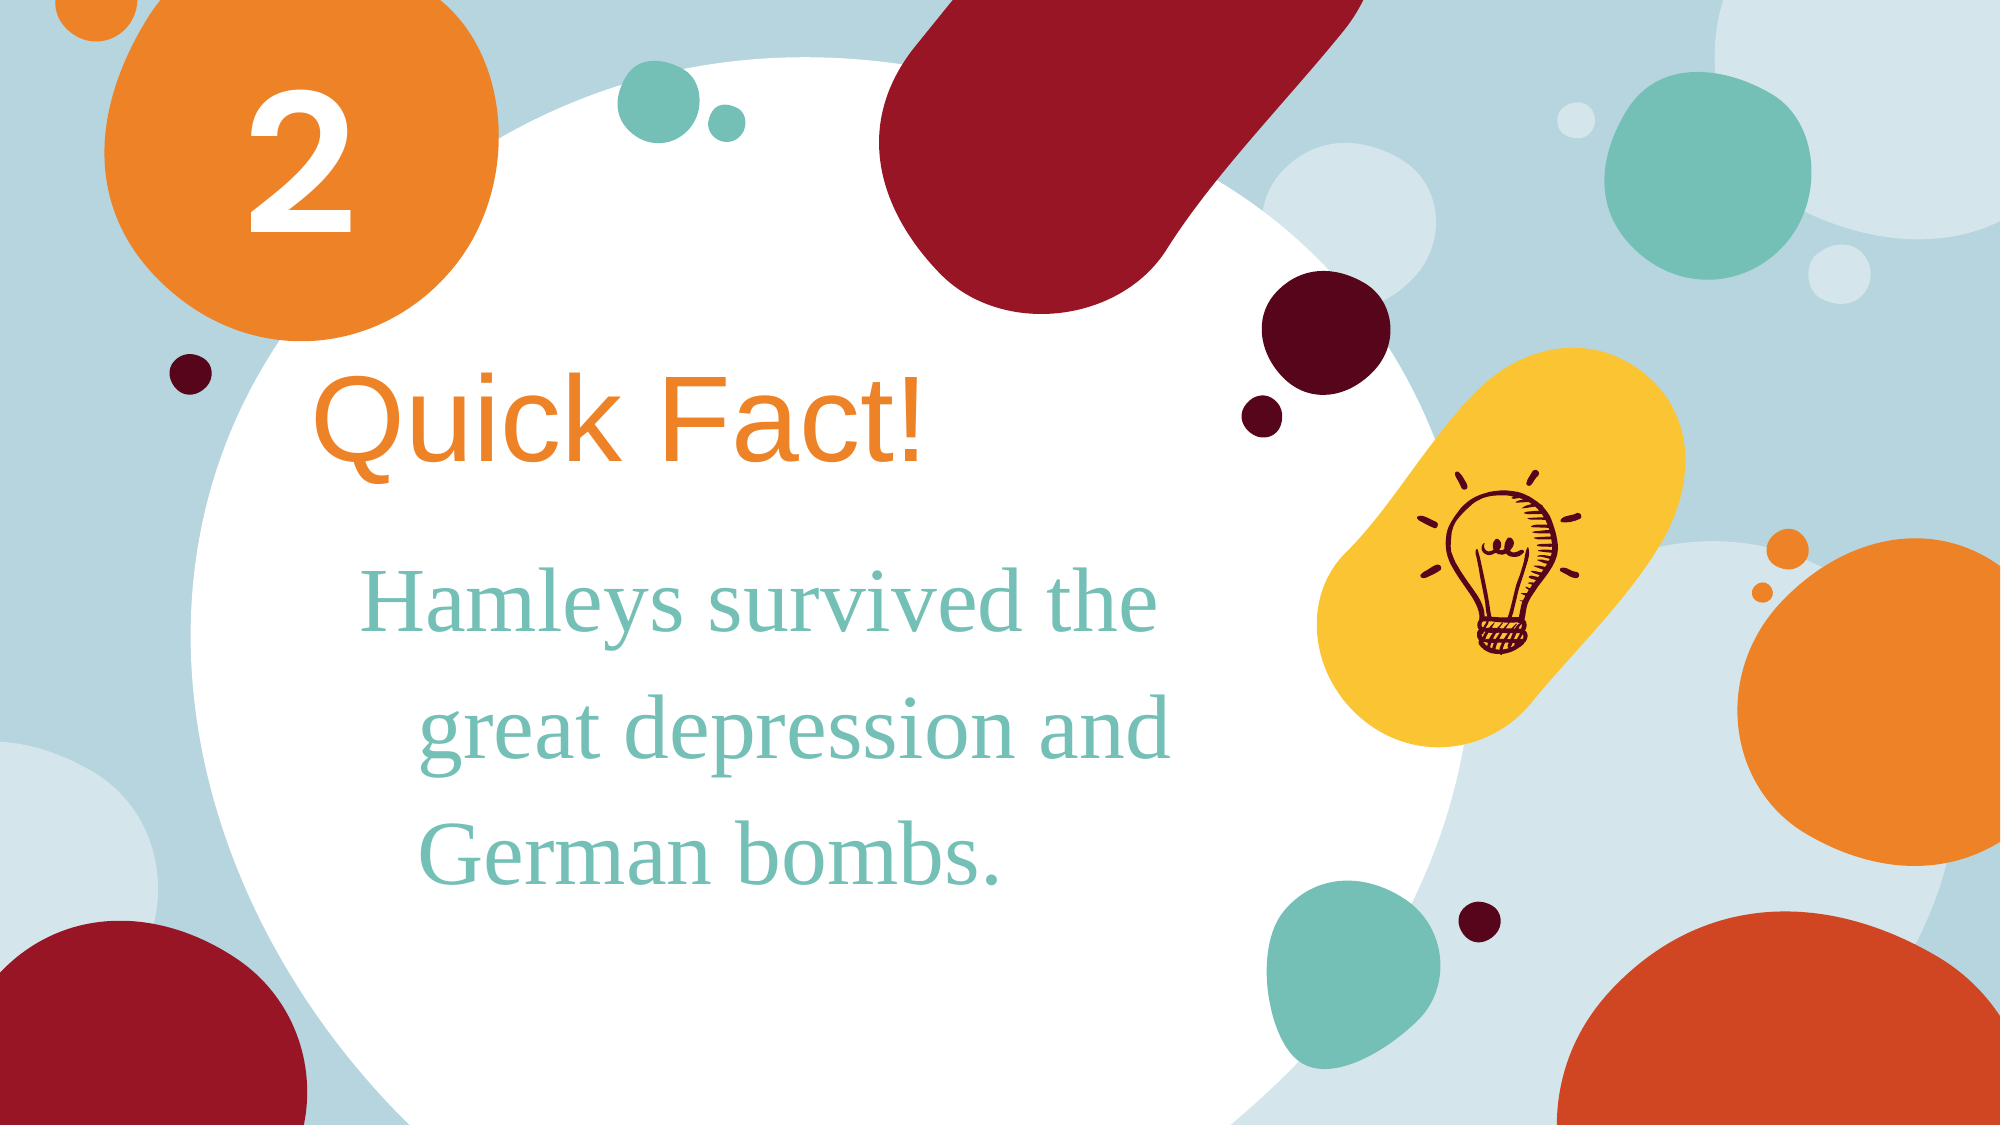

2
# Quick Fact!

Hamleys survived the great depression and German bombs.